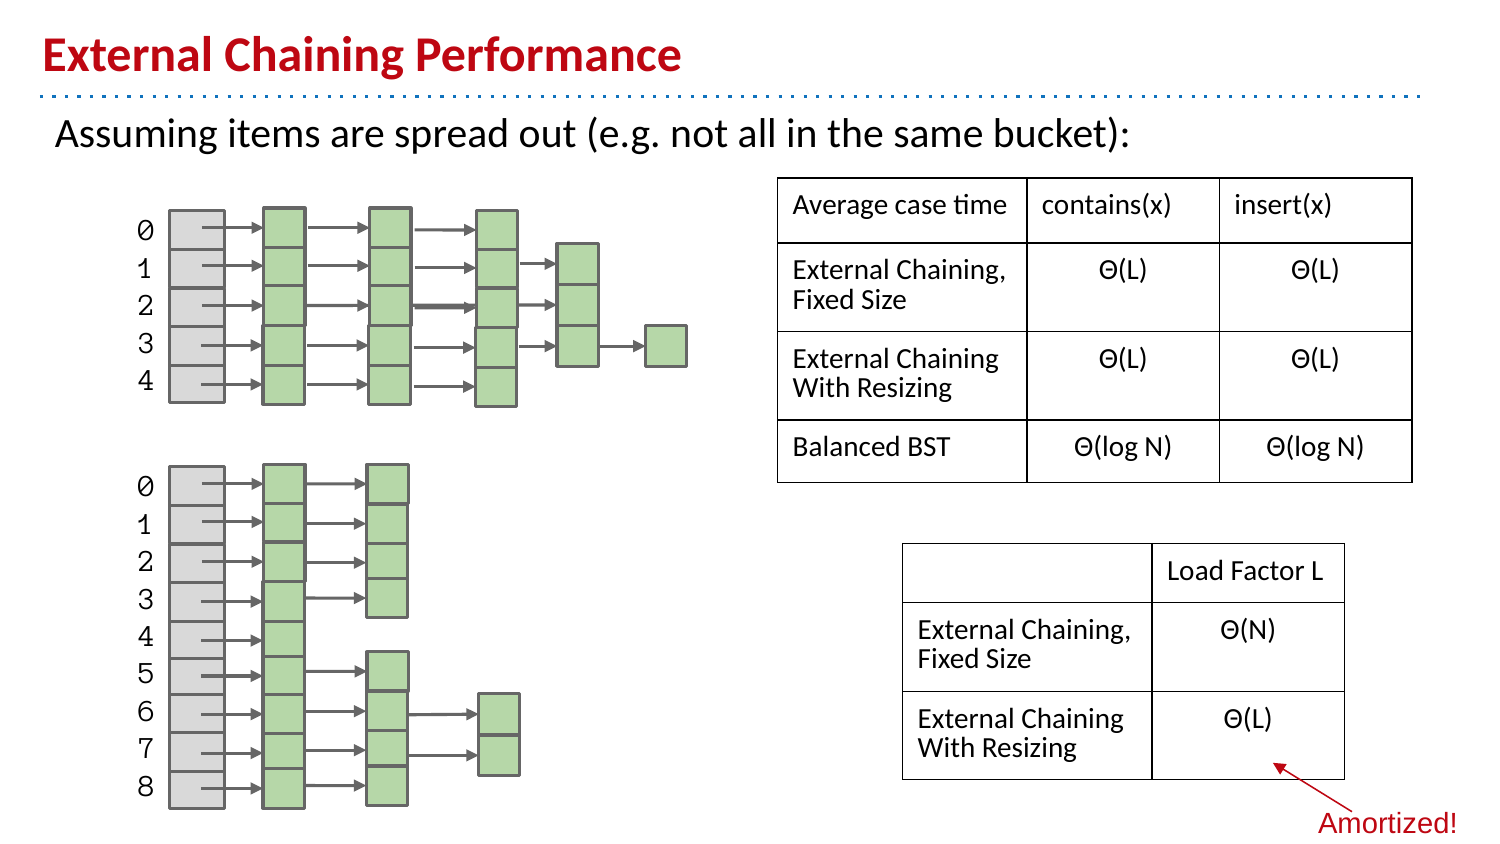

# External Chaining Performance
Assuming items are spread out (e.g. not all in the same bucket):

| Average case time | contains(x) | insert(x) |
| --- | --- | --- |
| External Chaining, Fixed Size | Θ(L) | Θ(L) |
| External Chaining With Resizing | Θ(L) | Θ(L) |
| Balanced BST | Θ(log N) | Θ(log N) |
0
1
2
3
4

0
1
2
3
4
56
7
8

|  | Load Factor L |
| --- | --- |
| External Chaining, Fixed Size | Θ(N) |
| External Chaining With Resizing | Θ(L) |

Amortized!